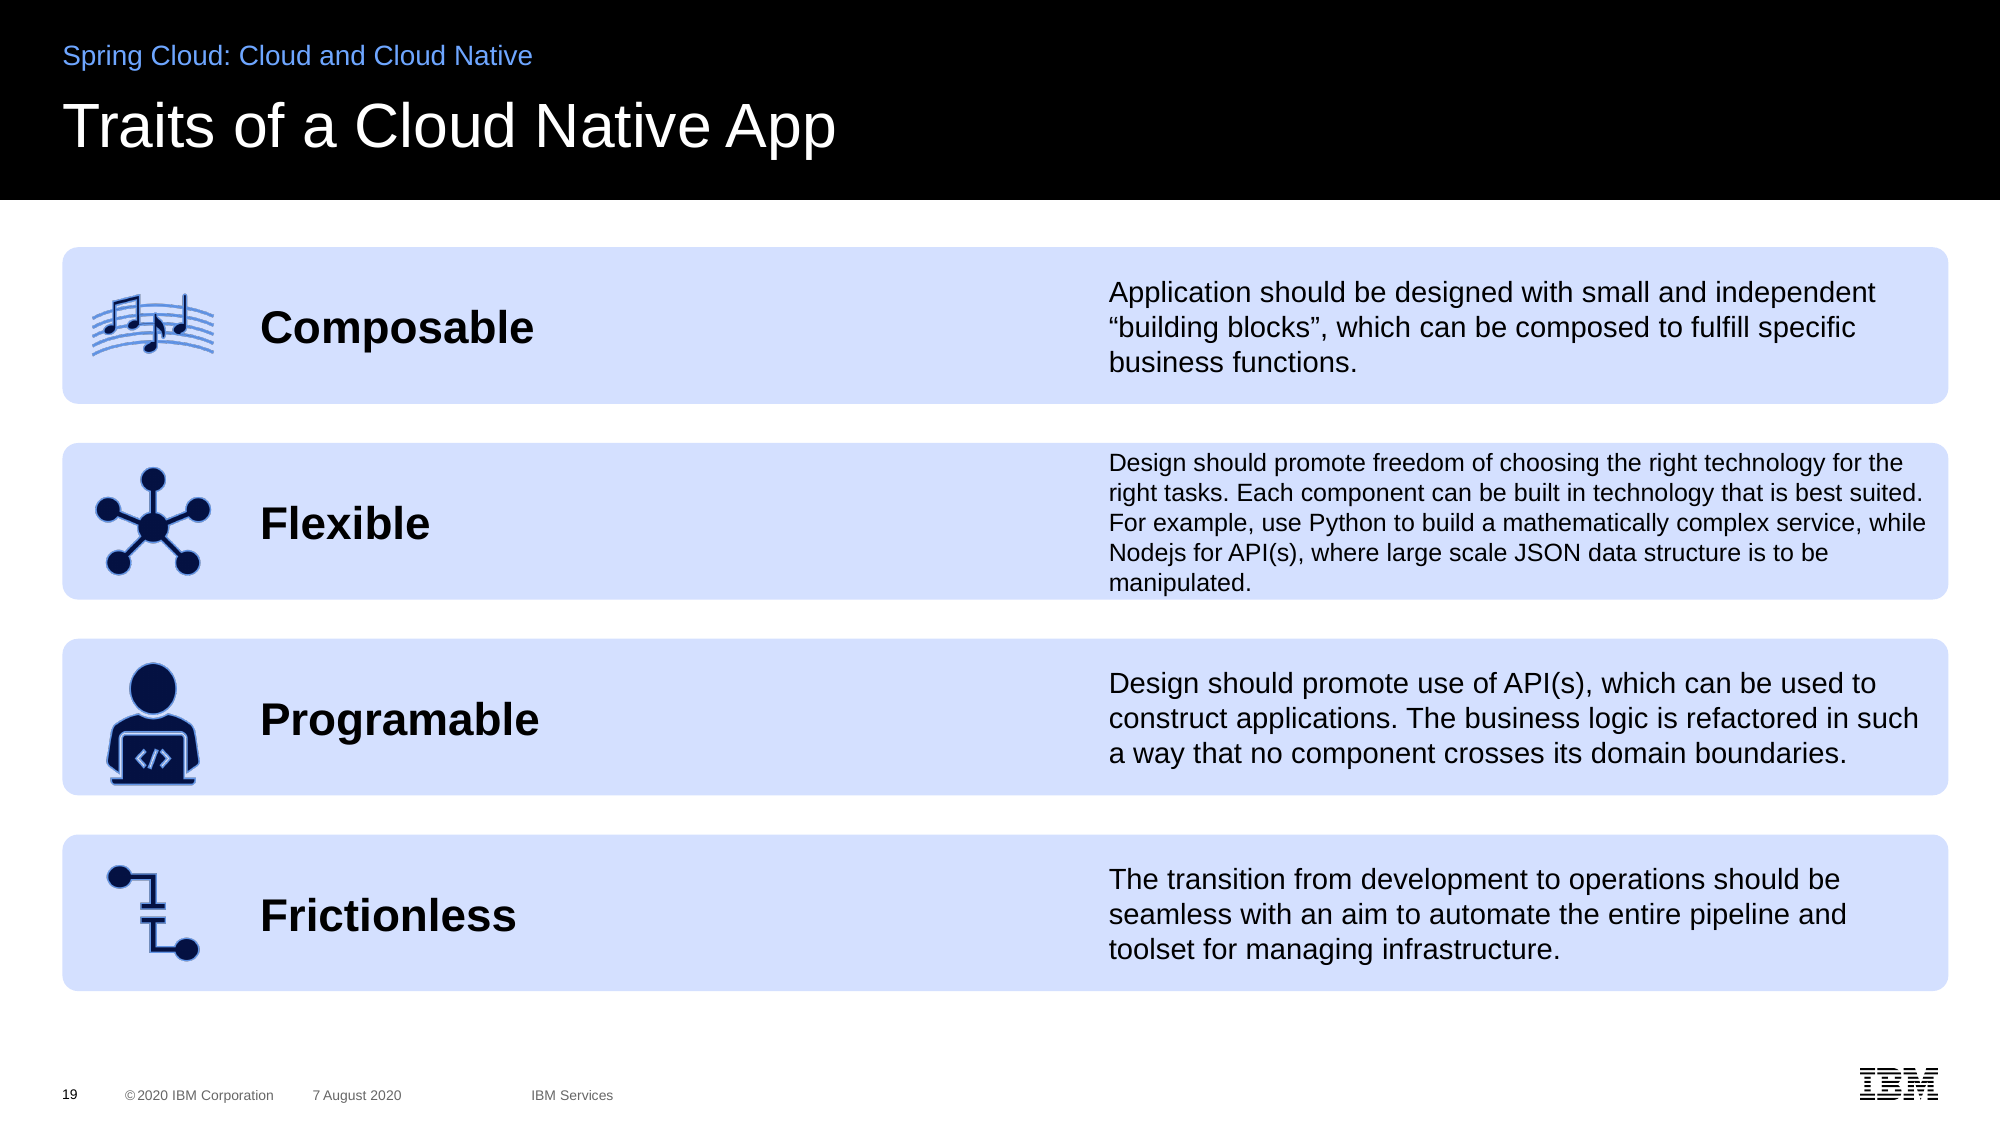

Spring Cloud: Cloud and Cloud Native
# Traits of a Cloud Native App
Composable
Application should be designed with small and independent “building blocks”, which can be composed to fulfill specific business functions.
Flexible
Design should promote freedom of choosing the right technology for the right tasks. Each component can be built in technology that is best suited. For example, use Python to build a mathematically complex service, while Nodejs for API(s), where large scale JSON data structure is to be manipulated.
Programable
Design should promote use of API(s), which can be used to construct applications. The business logic is refactored in such a way that no component crosses its domain boundaries.
Frictionless
The transition from development to operations should be seamless with an aim to automate the entire pipeline and toolset for managing infrastructure.